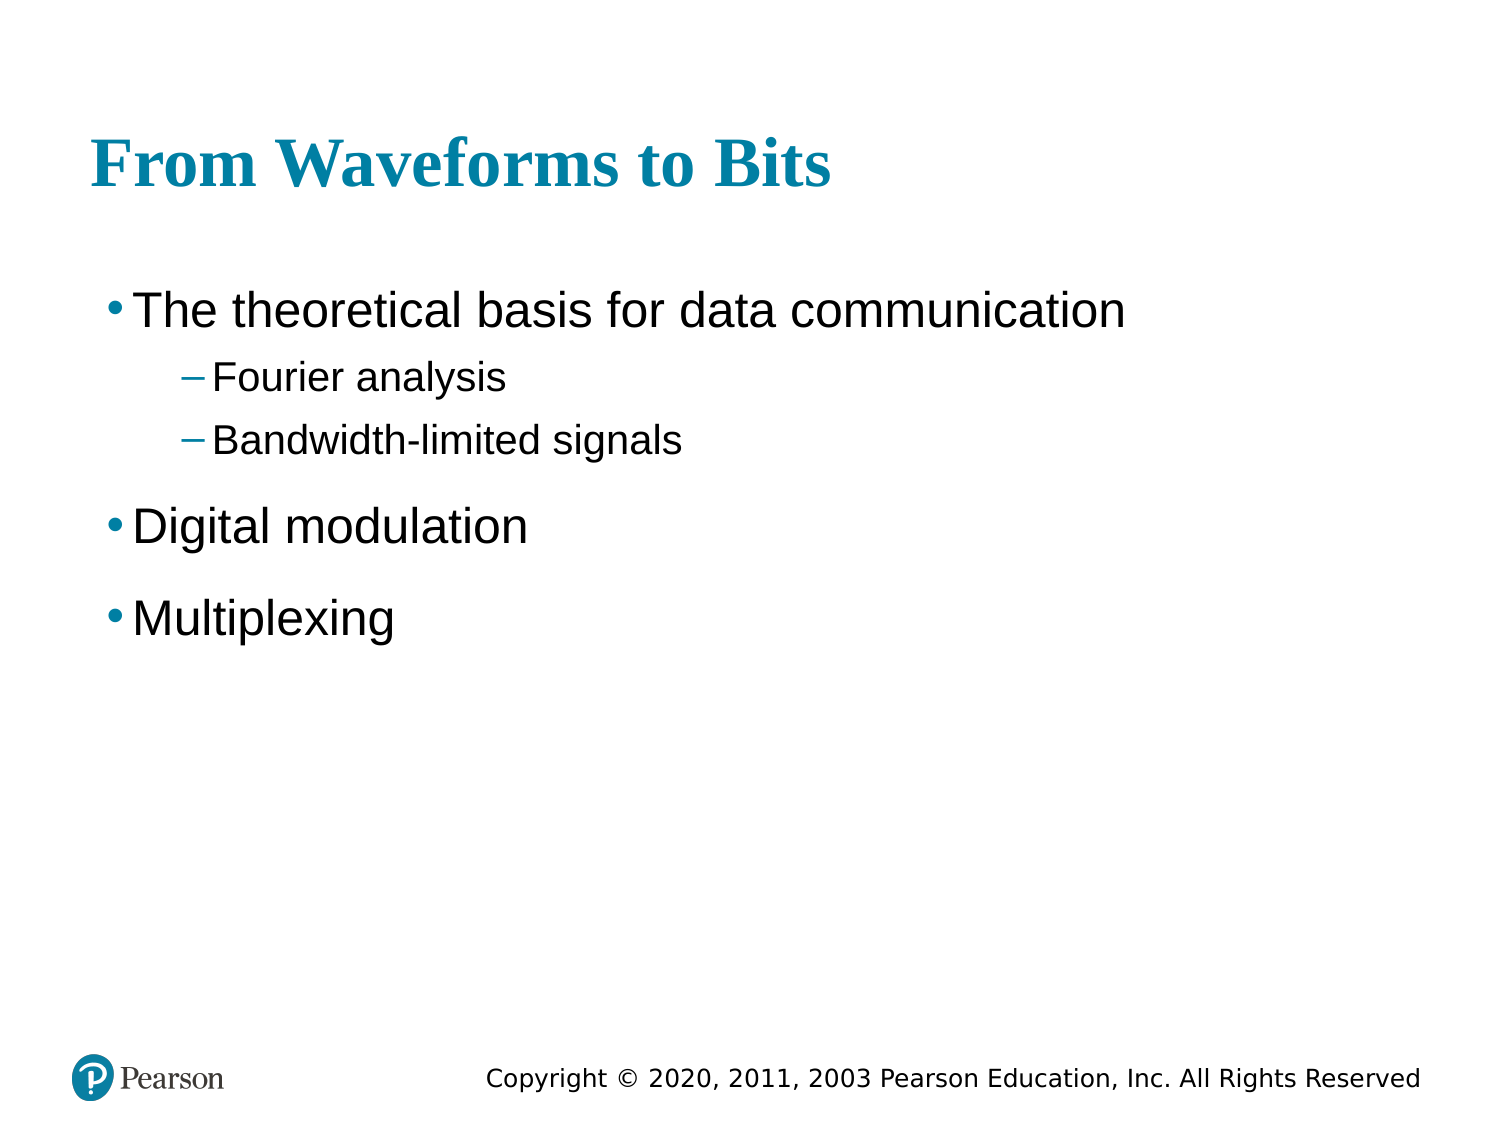

# From Waveforms to Bits
The theoretical basis for data communication
Fourier analysis
Bandwidth-limited signals
Digital modulation
Multiplexing